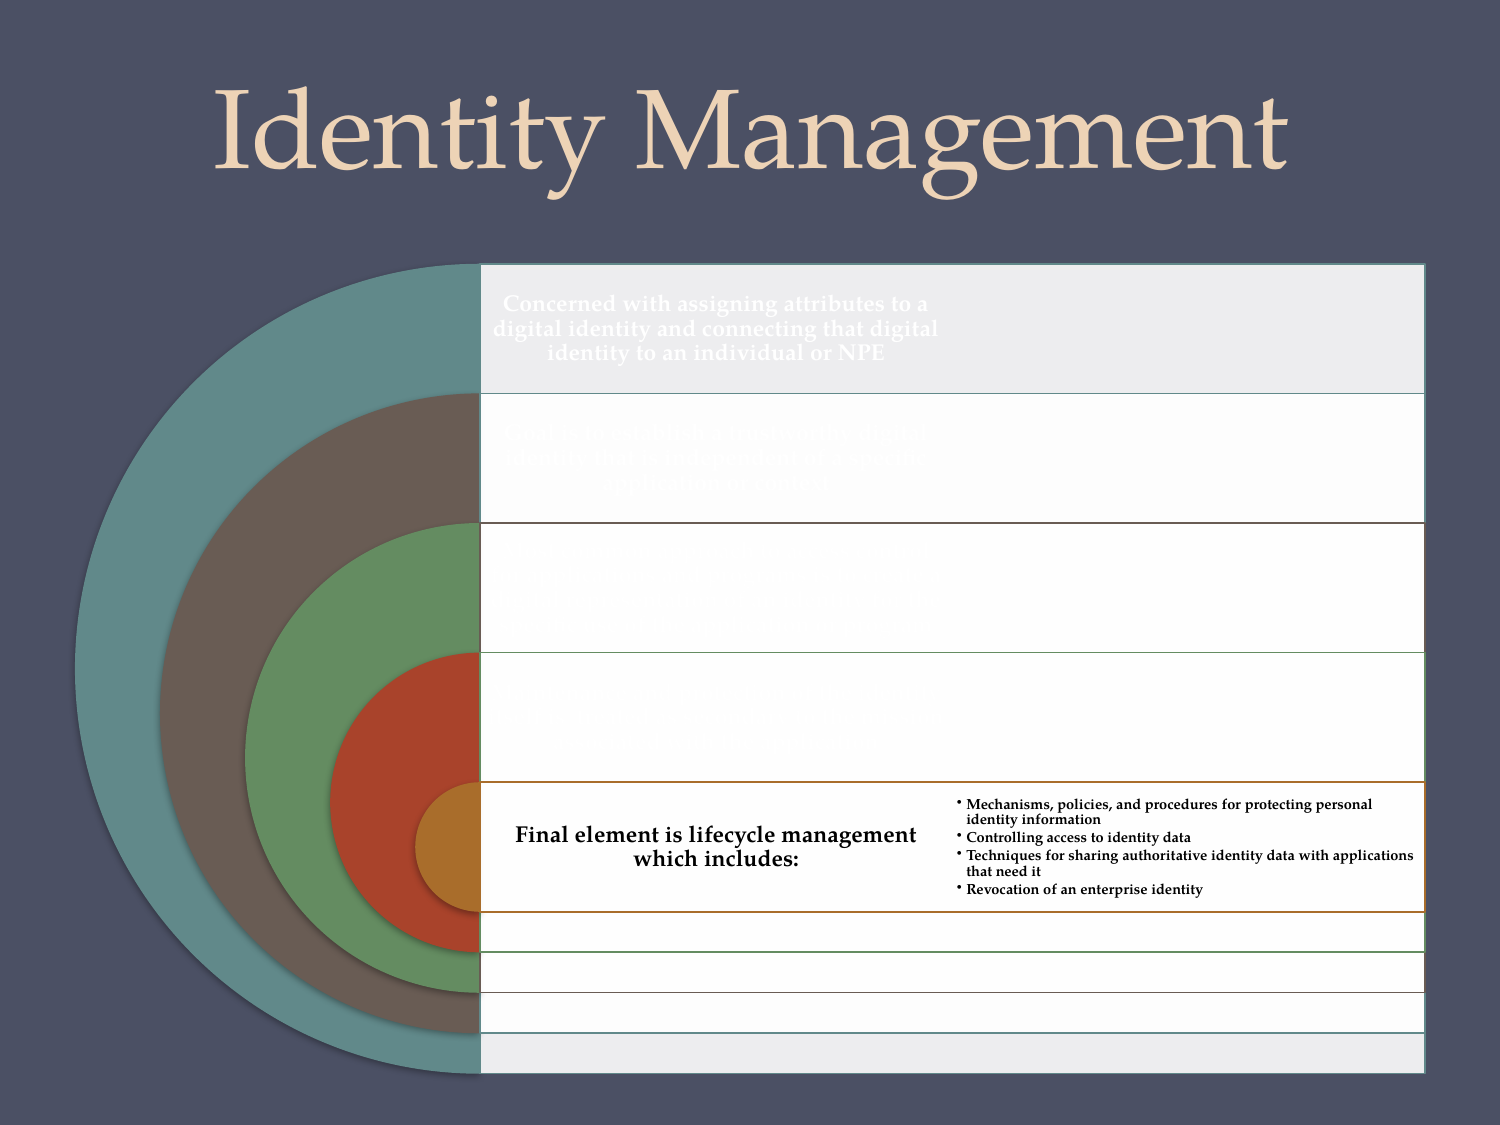

# Identity Management
Concerned with assigning attributes to a digital identity and connecting that digital identity to an individual or NPE
Goal is to establish a trustworthy digital identity that is independent of a specific application or context
Most common approach to access control for applications and programs is to create a digital representation of an identity for the specific use of the application or program
Maintenance and protection of the identity itself is  treated as secondary to the mission associated with the application
Final element is lifecycle management which includes:
Mechanisms, policies, and procedures for protecting personal identity information
Controlling access to identity data
Techniques for sharing authoritative identity data with applications that need it
Revocation of an enterprise identity